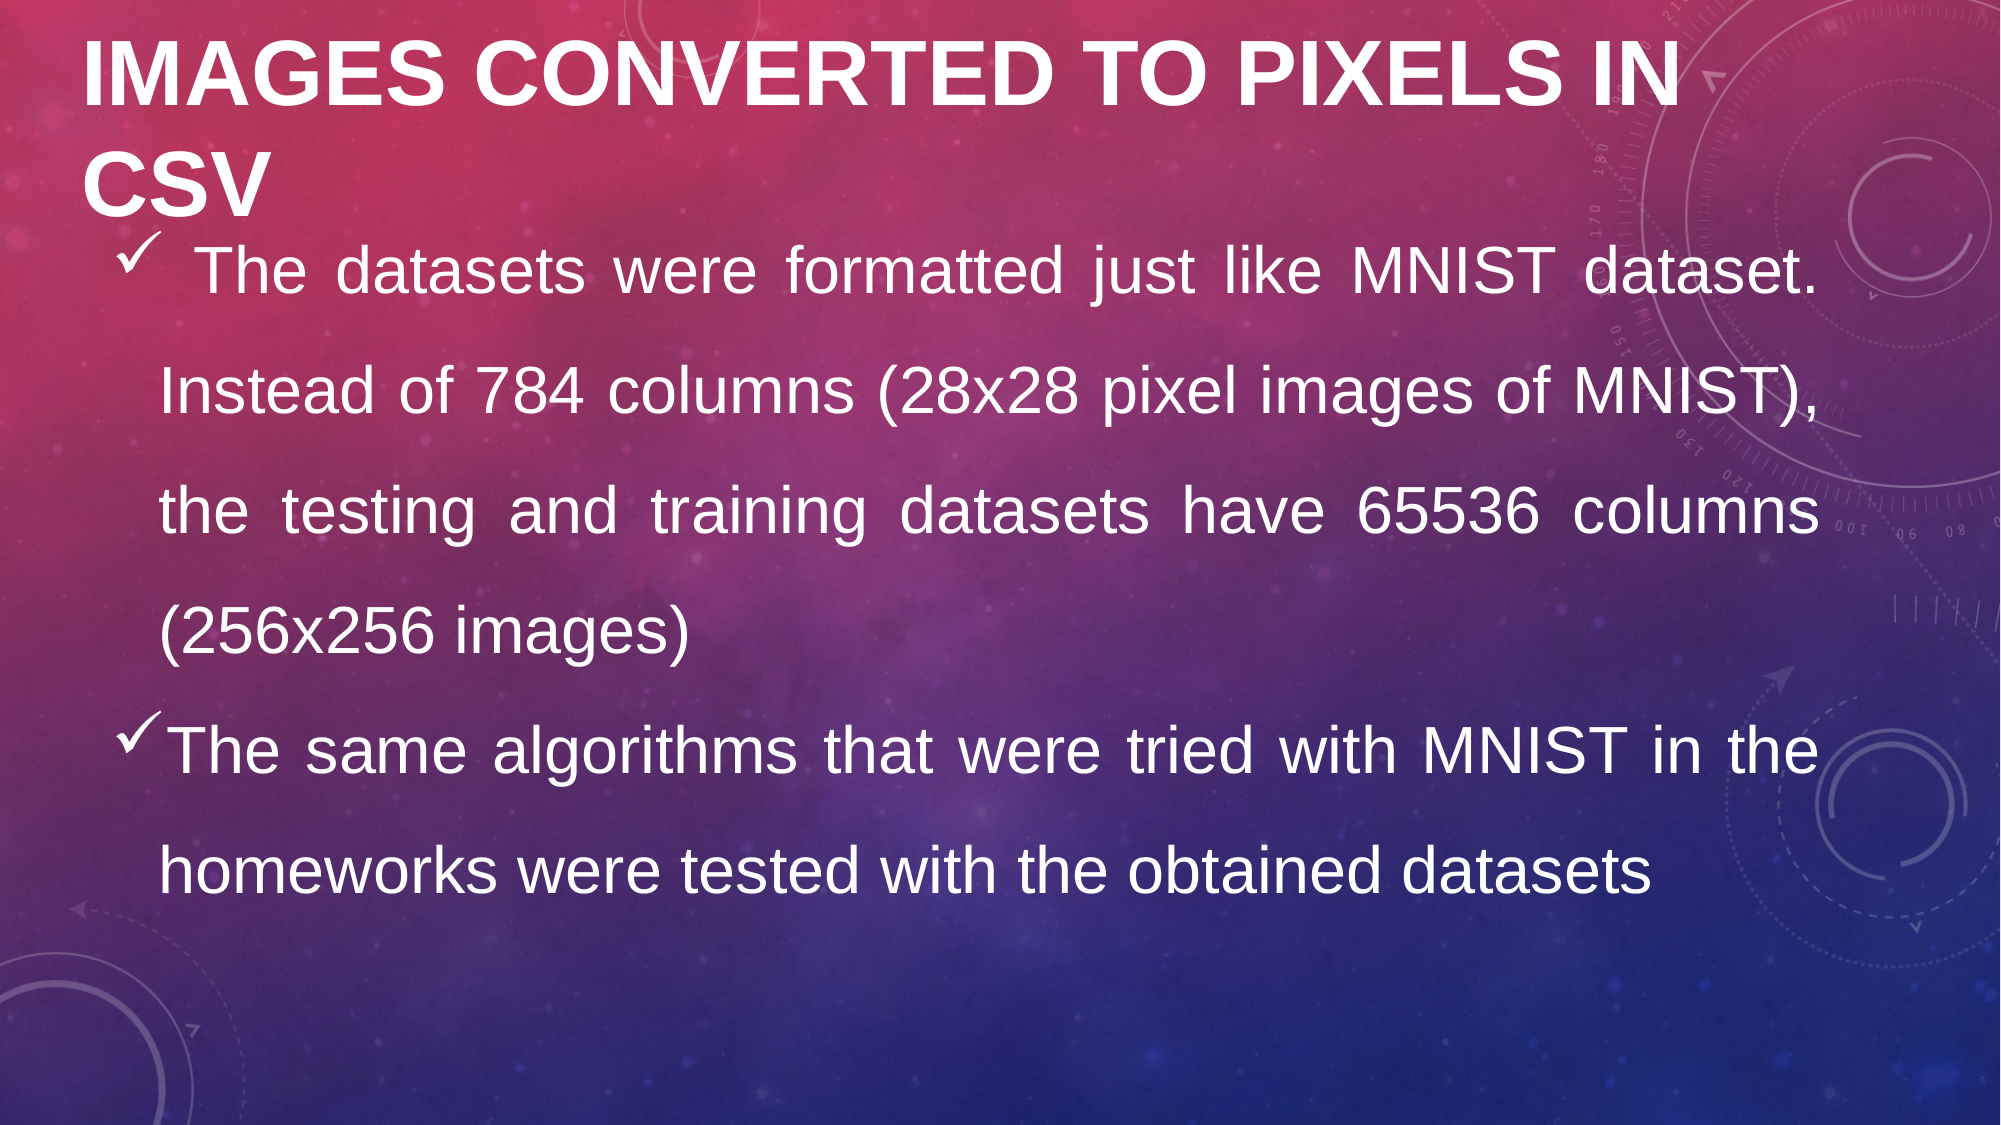

# Images converted to pixels in csv
 The datasets were formatted just like MNIST dataset. Instead of 784 columns (28x28 pixel images of MNIST), the testing and training datasets have 65536 columns (256x256 images)
The same algorithms that were tried with MNIST in the homeworks were tested with the obtained datasets